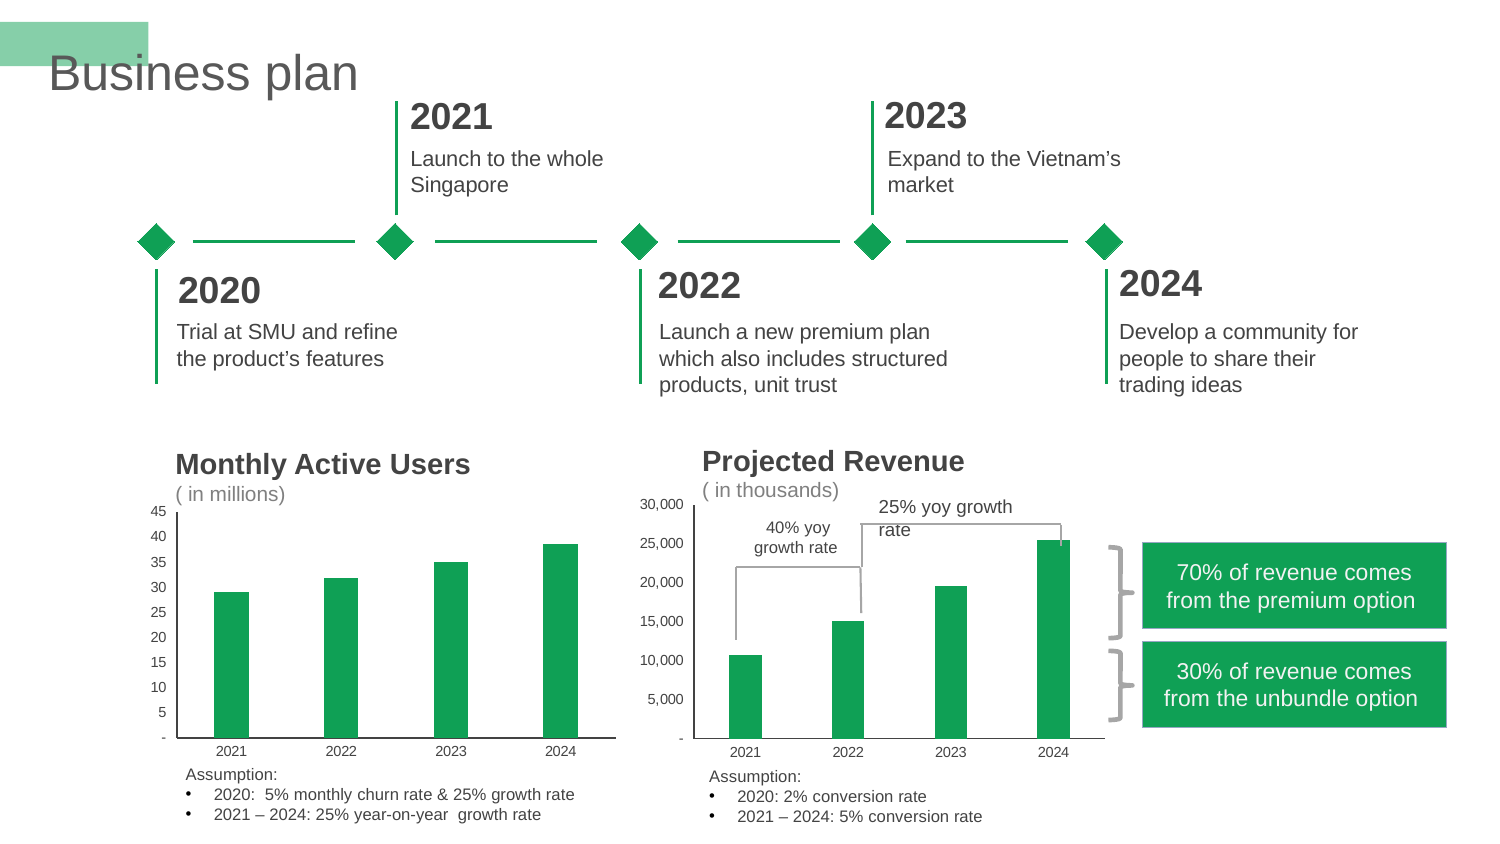

Business plan
2023
2021
Launch to the whole Singapore
Expand to the Vietnam’s  market

2024
2022
2020
Trial at SMU and refine the product’s features
Launch a new premium plan which also includes structured products, unit trust
Develop a community for people to share their trading ideas
Projected Revenue
( in thousands)
Monthly Active Users
( in millions)
25% yoy growth rate

### Chart

| Category |  |
|---|---|
| 2021 | 10792.320000000002 |
| 2022 | 15109.248000000001 |
| 2023 | 19642.0224 |
| 2024 | 25534.62912 |

### Chart

| Category |  |
|---|---|
| 2021 | 29.000106196532162 |
| 2022 | 31.900116816185378 |
| 2023 | 35.09012849780392 |
| 2024 | 38.599141347584315 |
40% yoy growth rate
70% of revenue comes from the premium option

30% of revenue comes from the unbundle option

Assumption:
2020:  5% monthly churn rate & 25% growth rate
2021 – 2024: 25% year-on-year  growth rate
Assumption:
2020: 2% conversion rate
2021 – 2024: 5% conversion rate